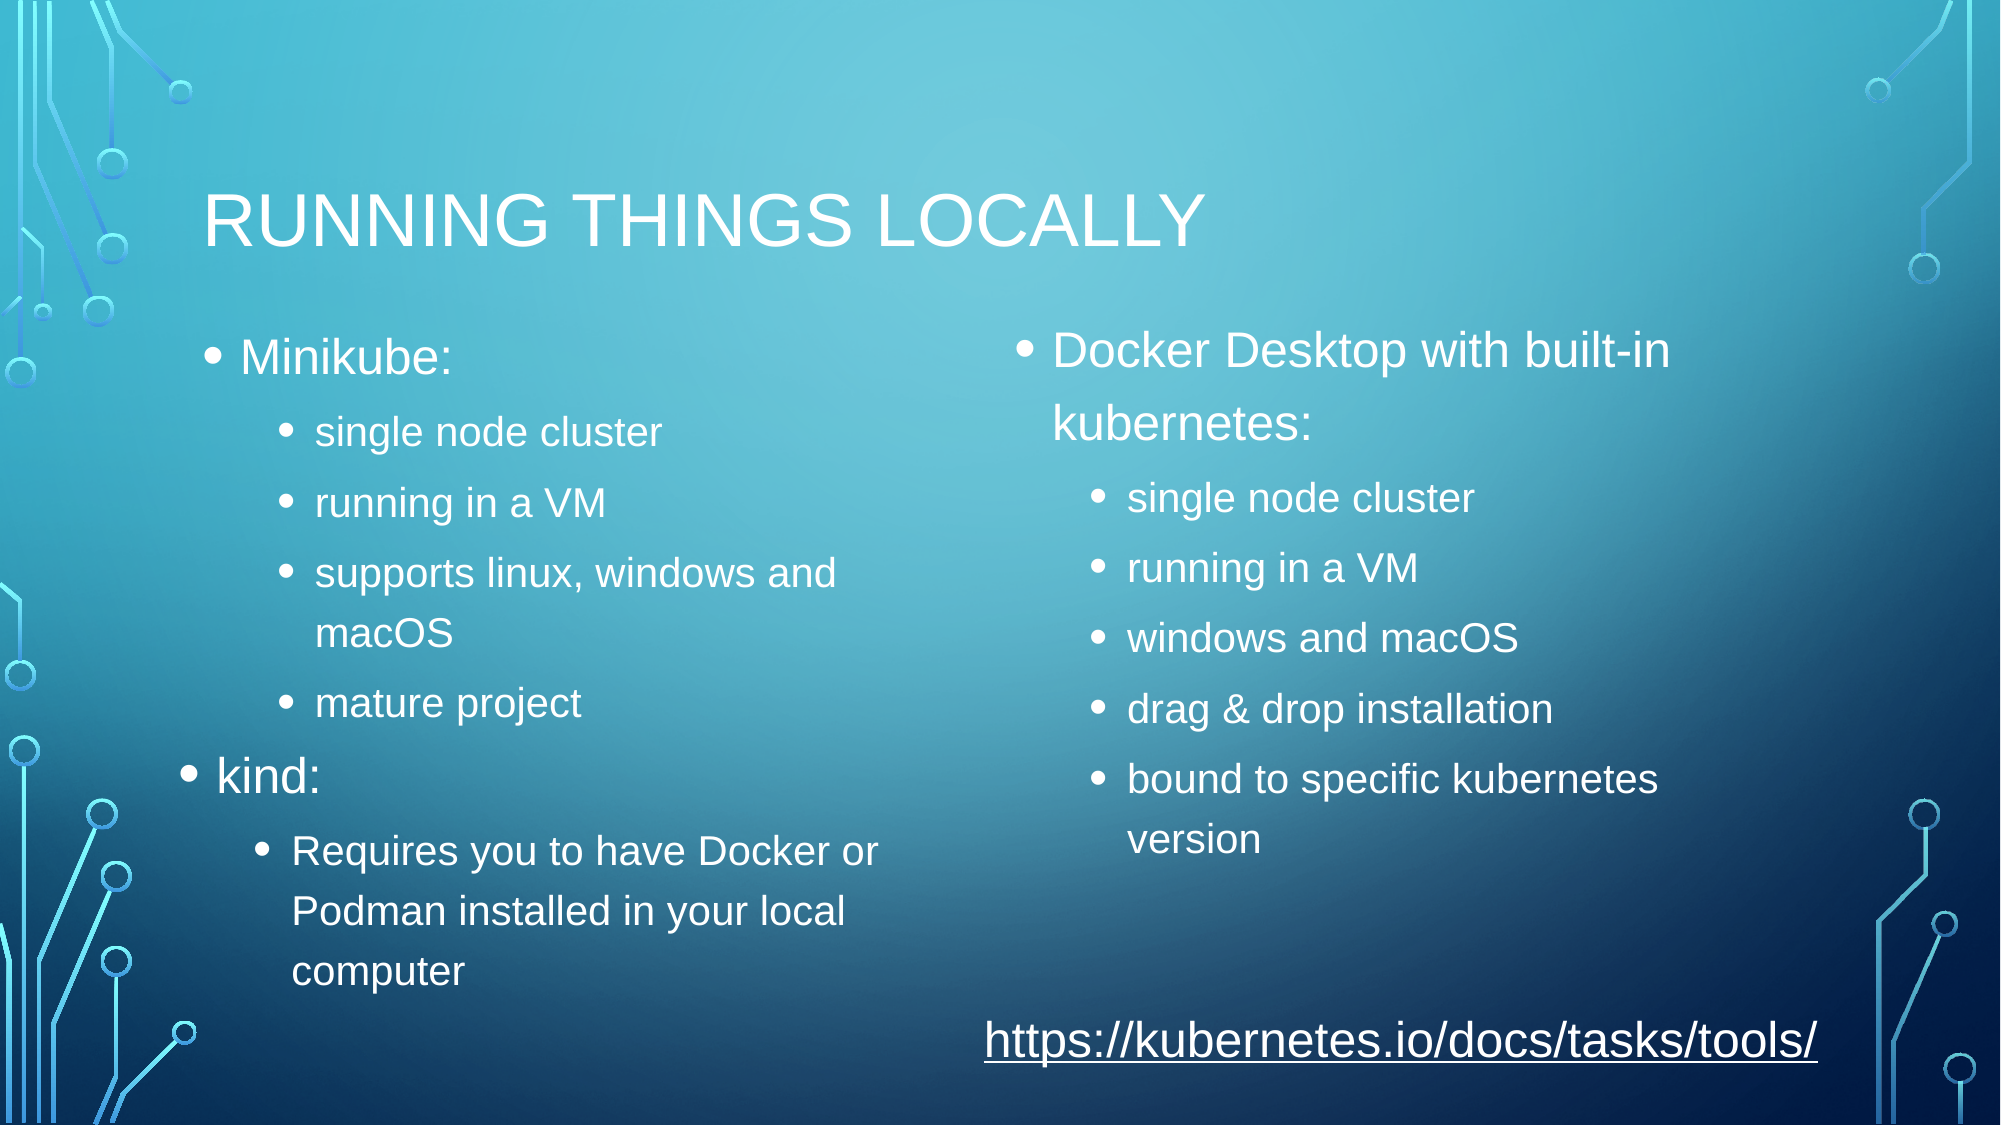

# Running things locally
Docker Desktop with built-in kubernetes:
single node cluster
running in a VM
windows and macOS
drag & drop installation
bound to specific kubernetes version
Minikube:
single node cluster
running in a VM
supports linux, windows and macOS
mature project
kind:
Requires you to have Docker or Podman installed in your local computer
https://kubernetes.io/docs/tasks/tools/